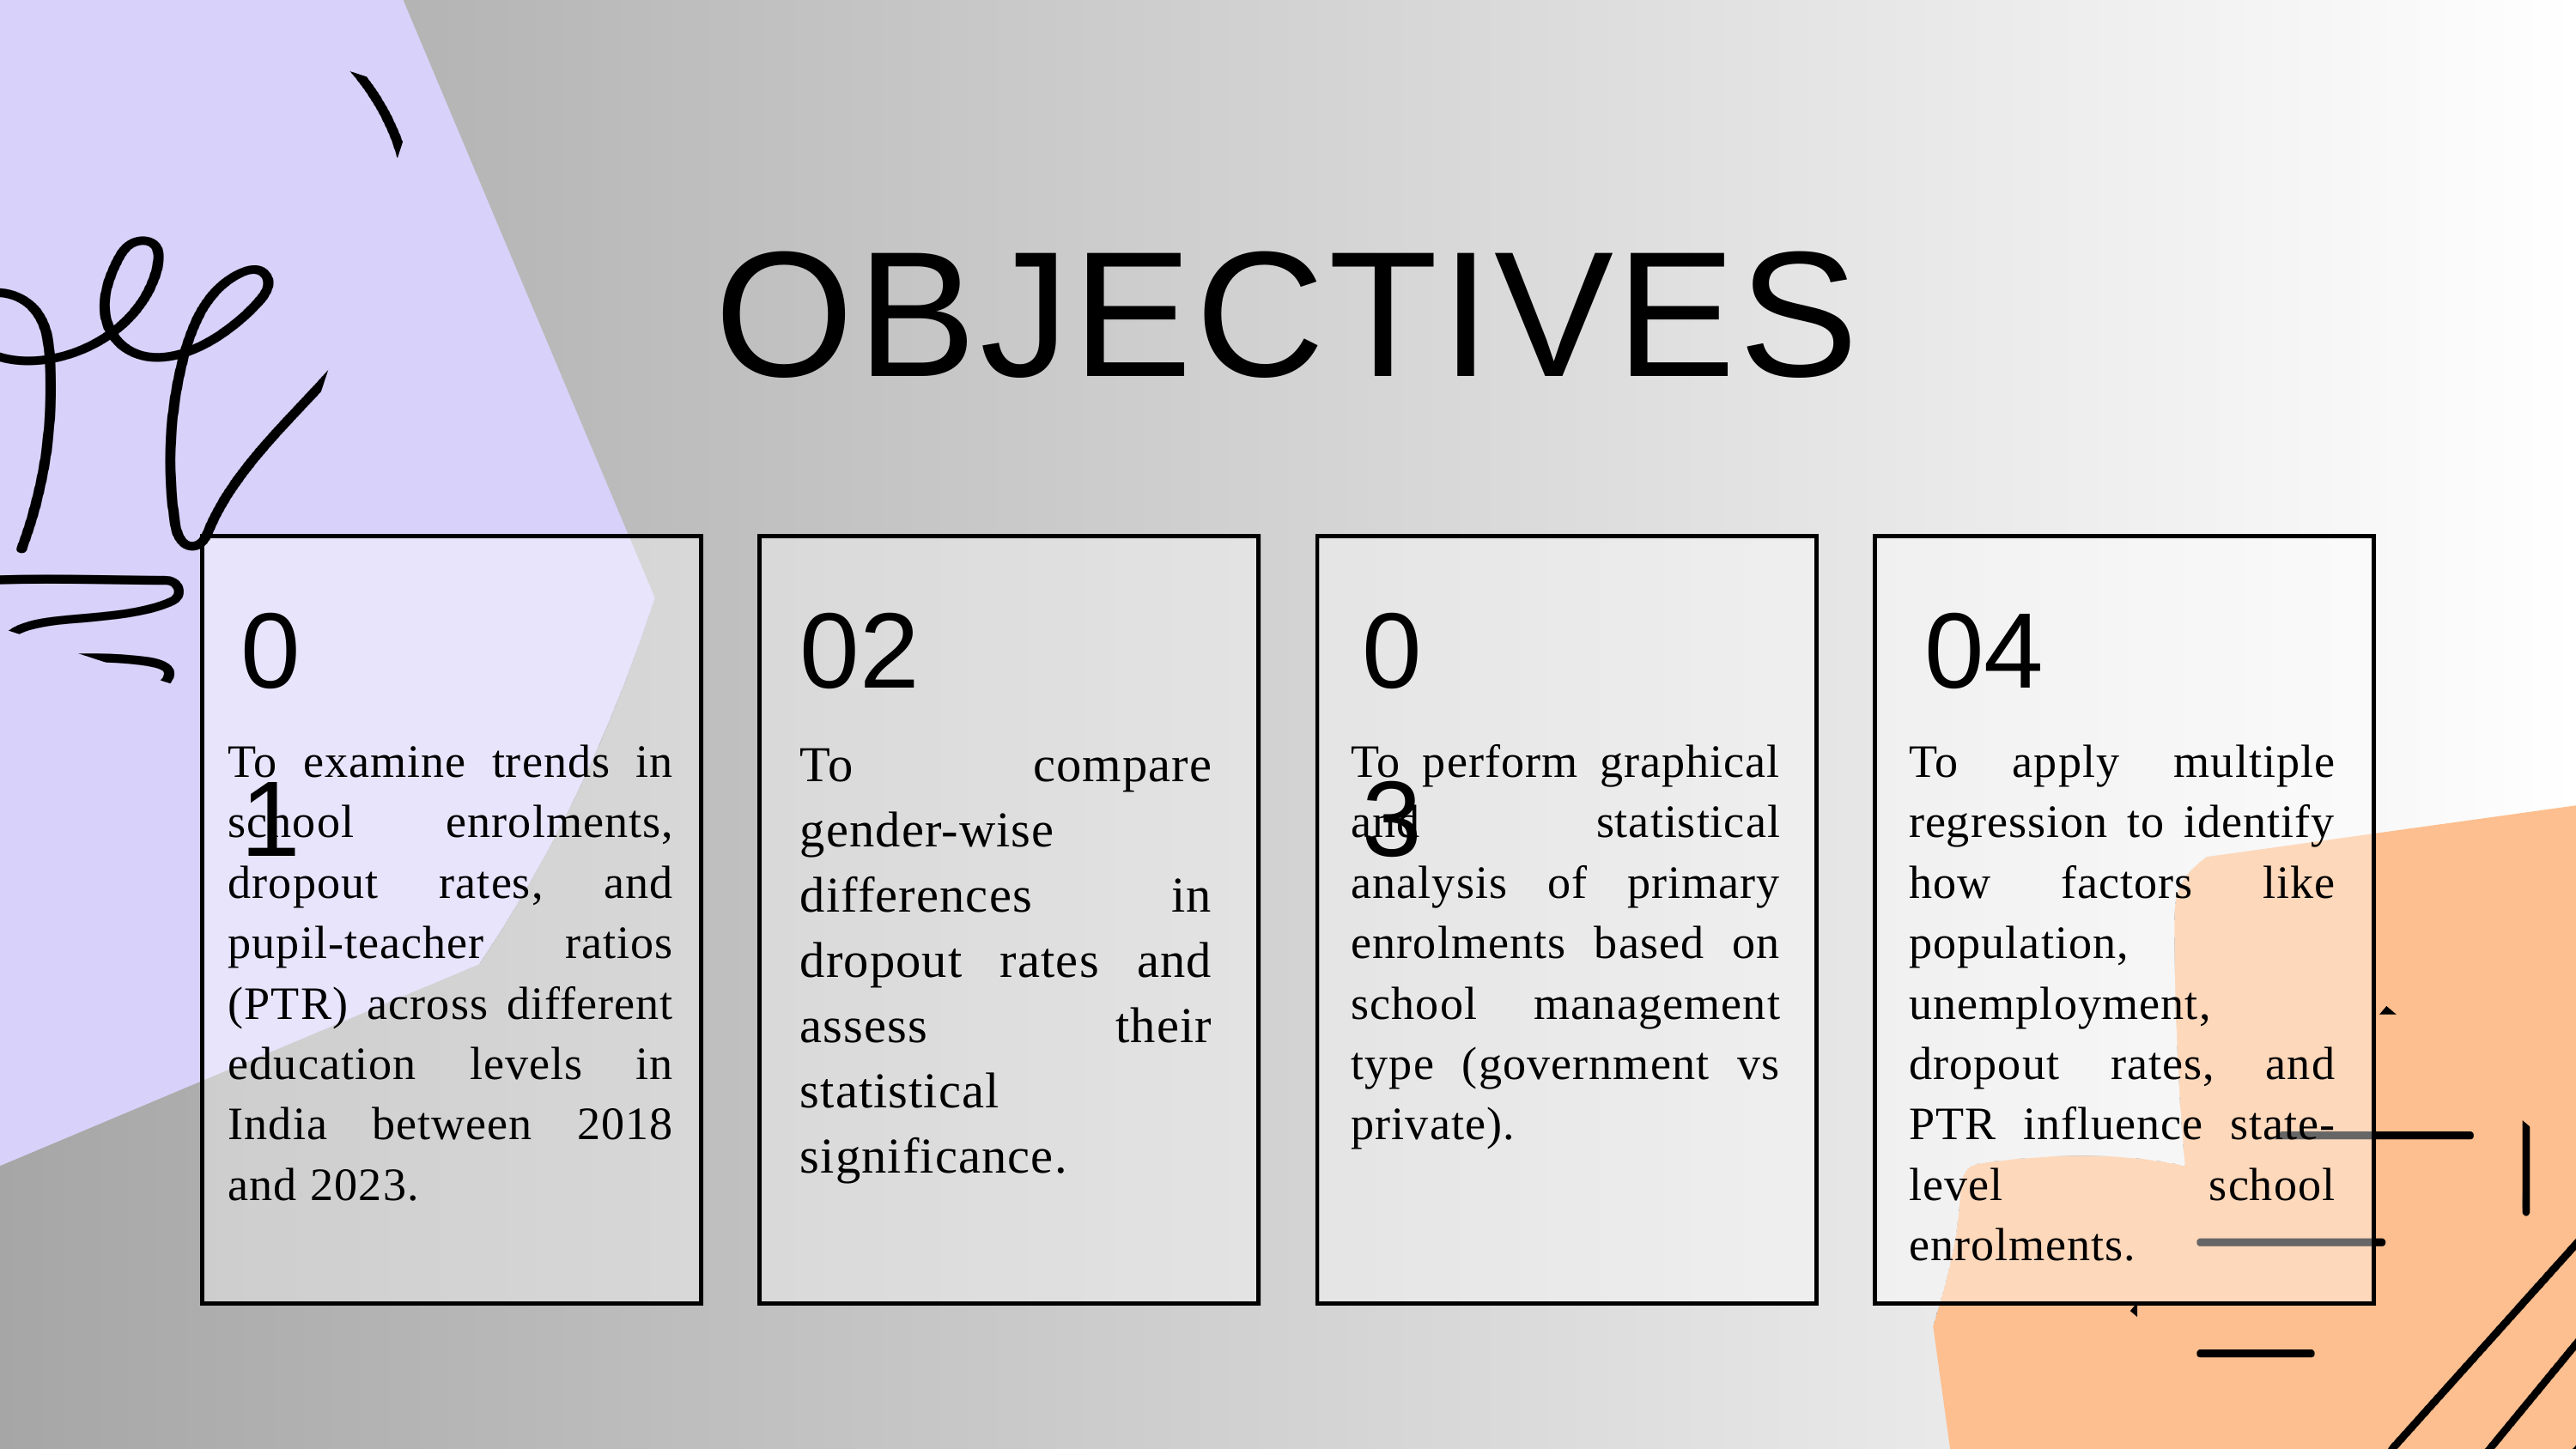

OBJECTIVES

01
02
03
04
To examine trends in school enrolments, dropout rates, and pupil-teacher ratios (PTR) across different education levels in India between 2018 and 2023.
To compare gender-wise differences in dropout rates and assess their statistical significance.
To perform graphical and statistical analysis of primary enrolments based on school management type (government vs private).
To apply multiple regression to identify how factors like population, unemployment, dropout rates, and PTR influence state-level school enrolments.